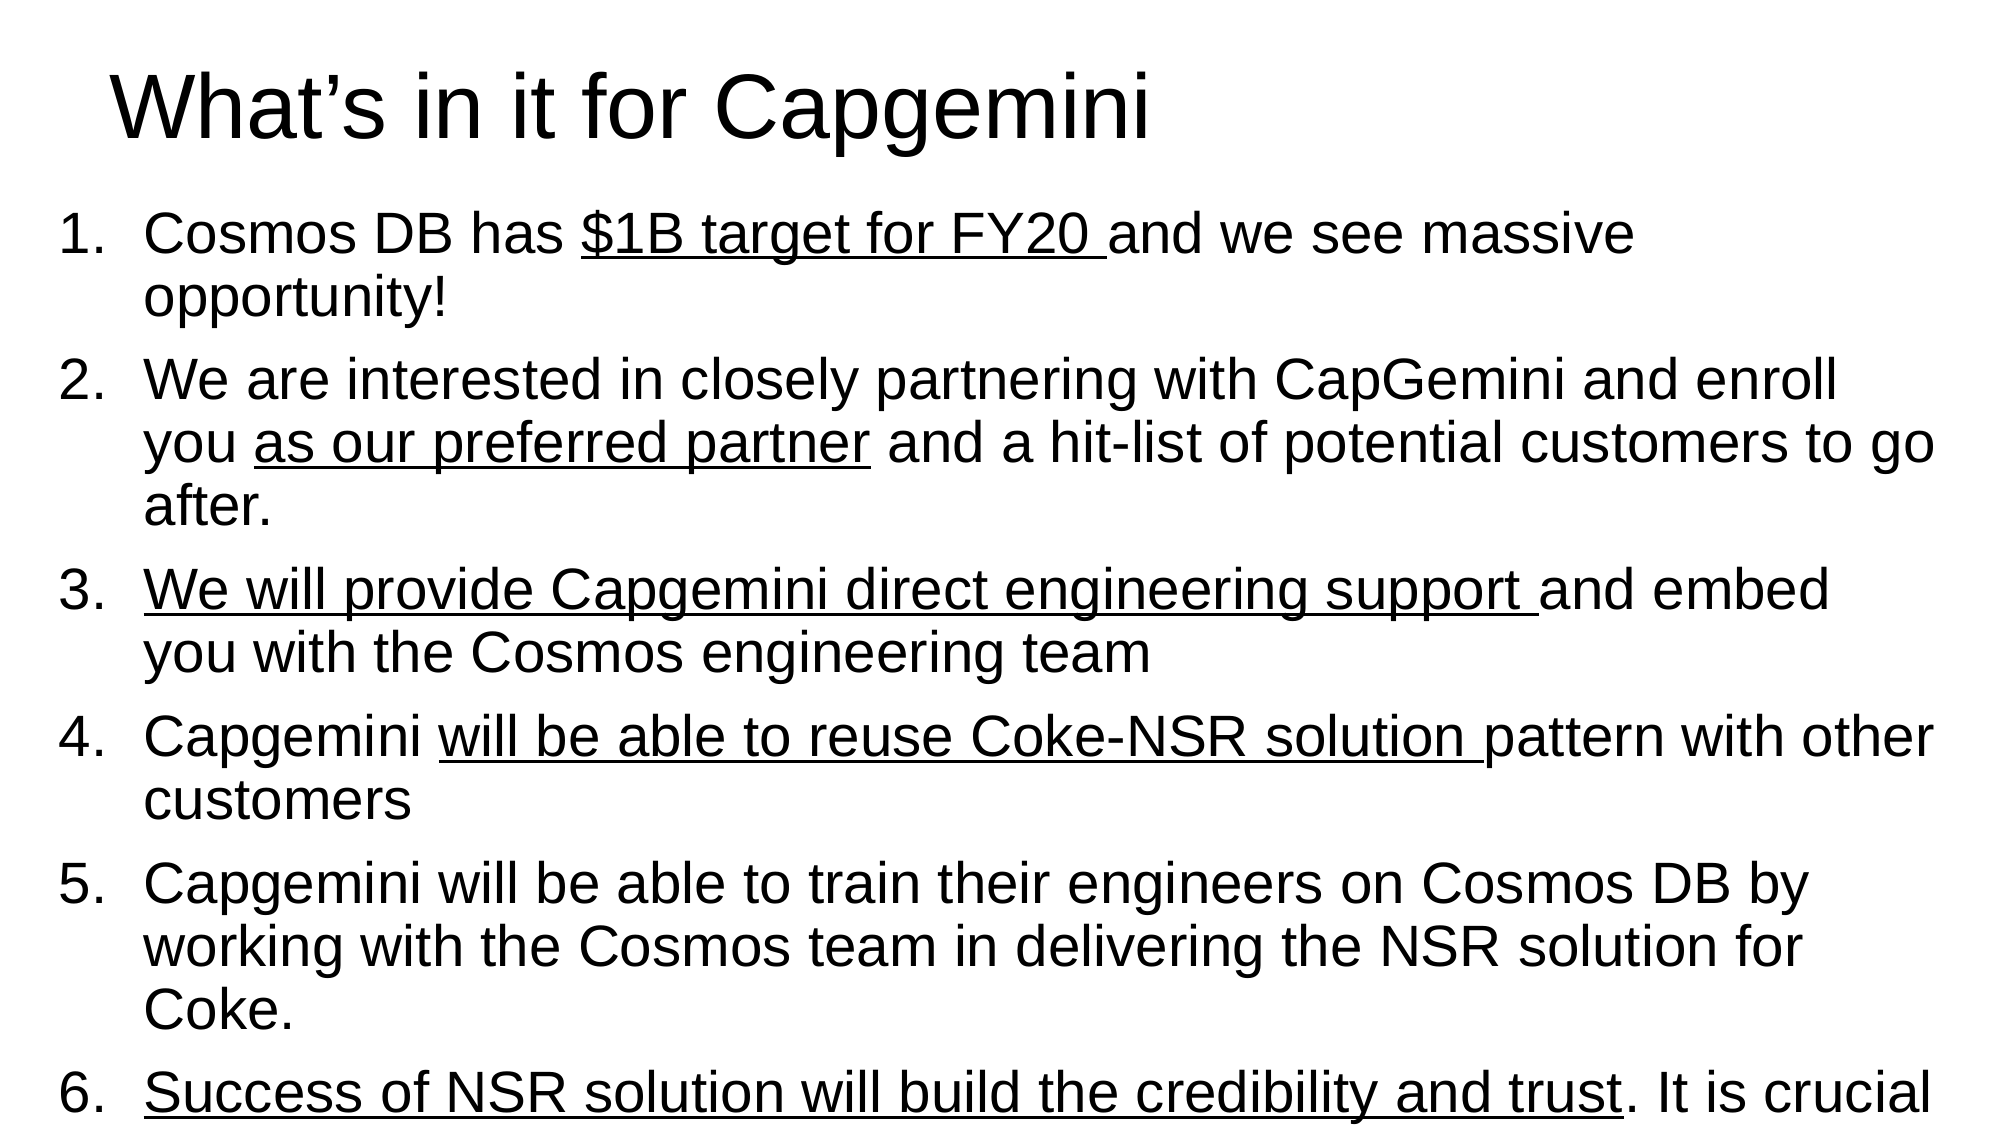

# What’s in it for Capgemini
Cosmos DB has $1B target for FY20 and we see massive opportunity!
We are interested in closely partnering with CapGemini and enroll you as our preferred partner and a hit-list of potential customers to go after.
We will provide Capgemini direct engineering support and embed you with the Cosmos engineering team
Capgemini will be able to reuse Coke-NSR solution pattern with other customers
Capgemini will be able to train their engineers on Cosmos DB by working with the Cosmos team in delivering the NSR solution for Coke.
Success of NSR solution will build the credibility and trust. It is crucial for Capgemini to deliver it in time.